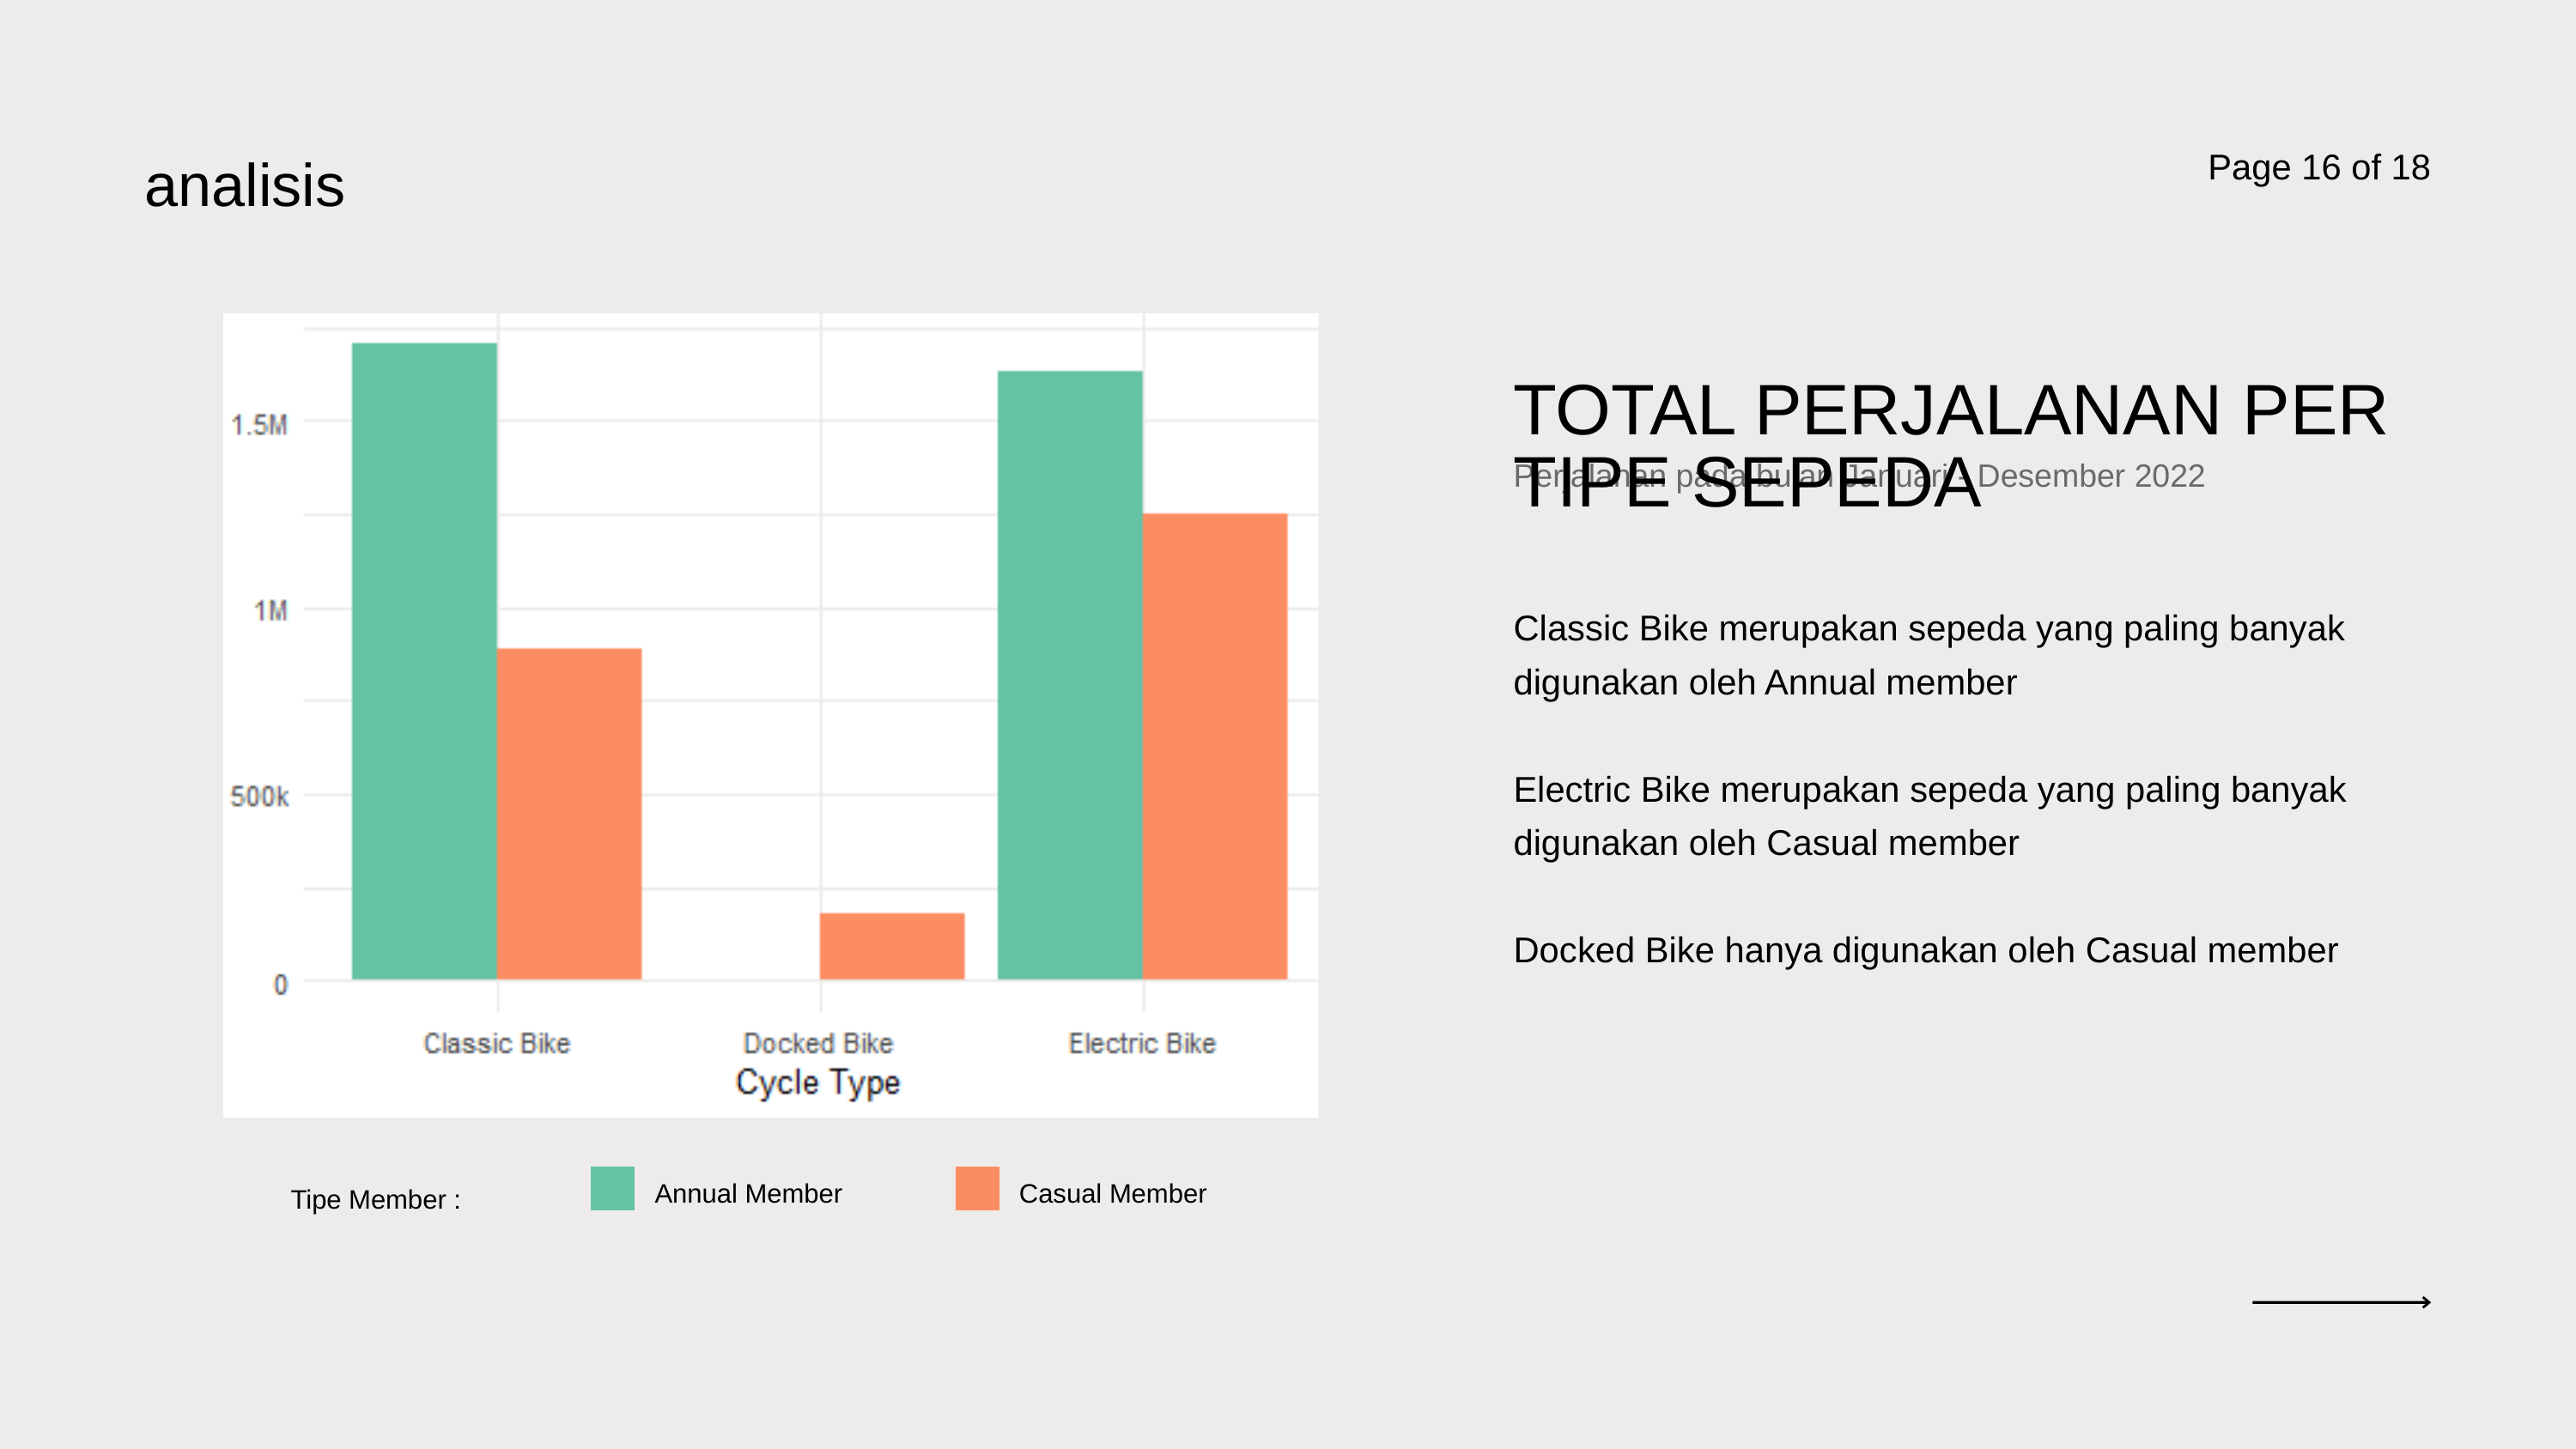

analisis
Page 16 of 18

TOTAL PERJALANAN PER TIPE SEPEDA
Perjalanan pada bulan Januari - Desember 2022
Classic Bike merupakan sepeda yang paling banyak digunakan oleh Annual member

Electric Bike merupakan sepeda yang paling banyak digunakan oleh Casual member

Docked Bike hanya digunakan oleh Casual member

Annual Member
Casual Member
Tipe Member :